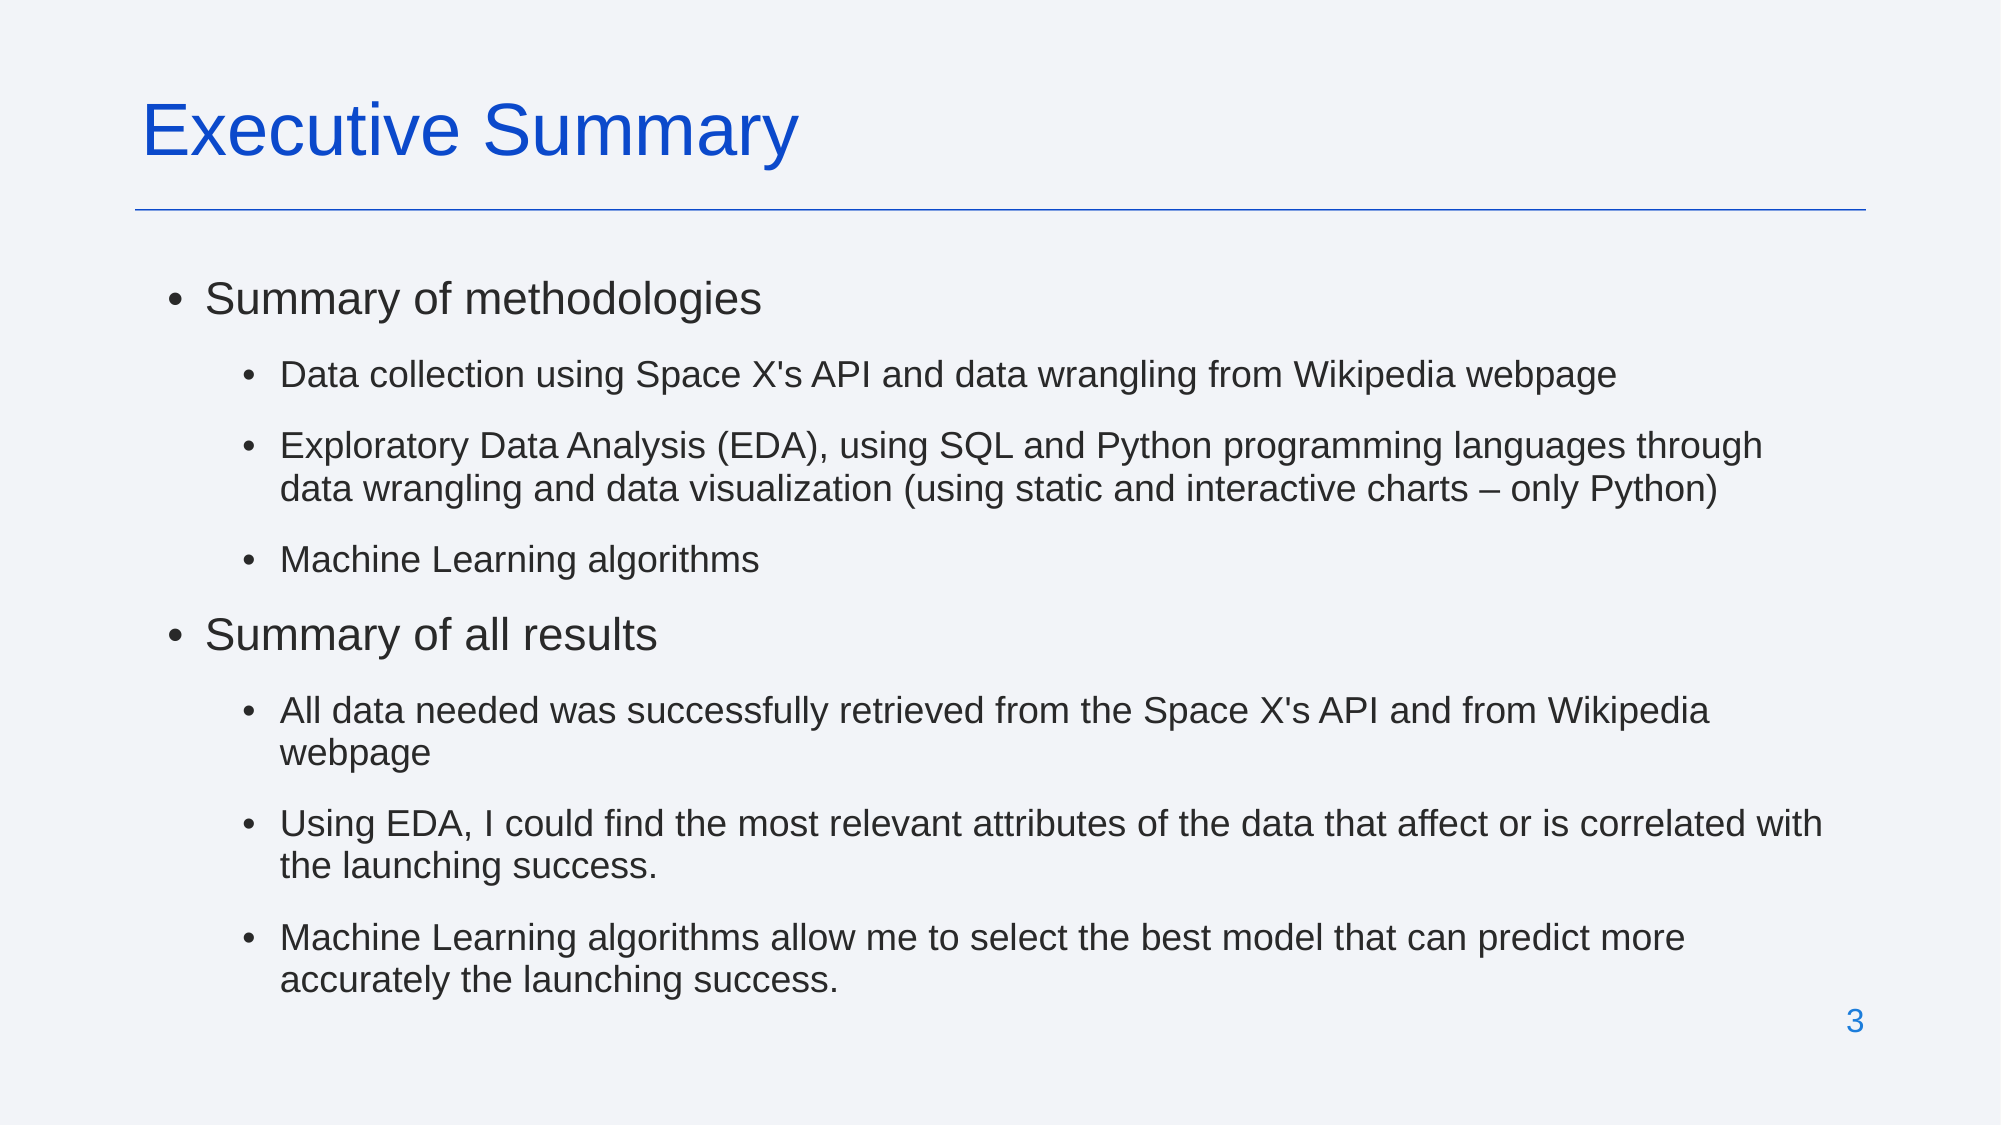

Executive Summary
Summary of methodologies
Data collection using Space X's API and data wrangling from Wikipedia webpage
Exploratory Data Analysis (EDA), using SQL and Python programming languages through data wrangling and data visualization (using static and interactive charts – only Python)
Machine Learning algorithms
Summary of all results
All data needed was successfully retrieved from the Space X's API and from Wikipedia webpage
Using EDA, I could find the most relevant attributes of the data that affect or is correlated with the launching success.
Machine Learning algorithms allow me to select the best model that can predict more accurately the launching success.

3